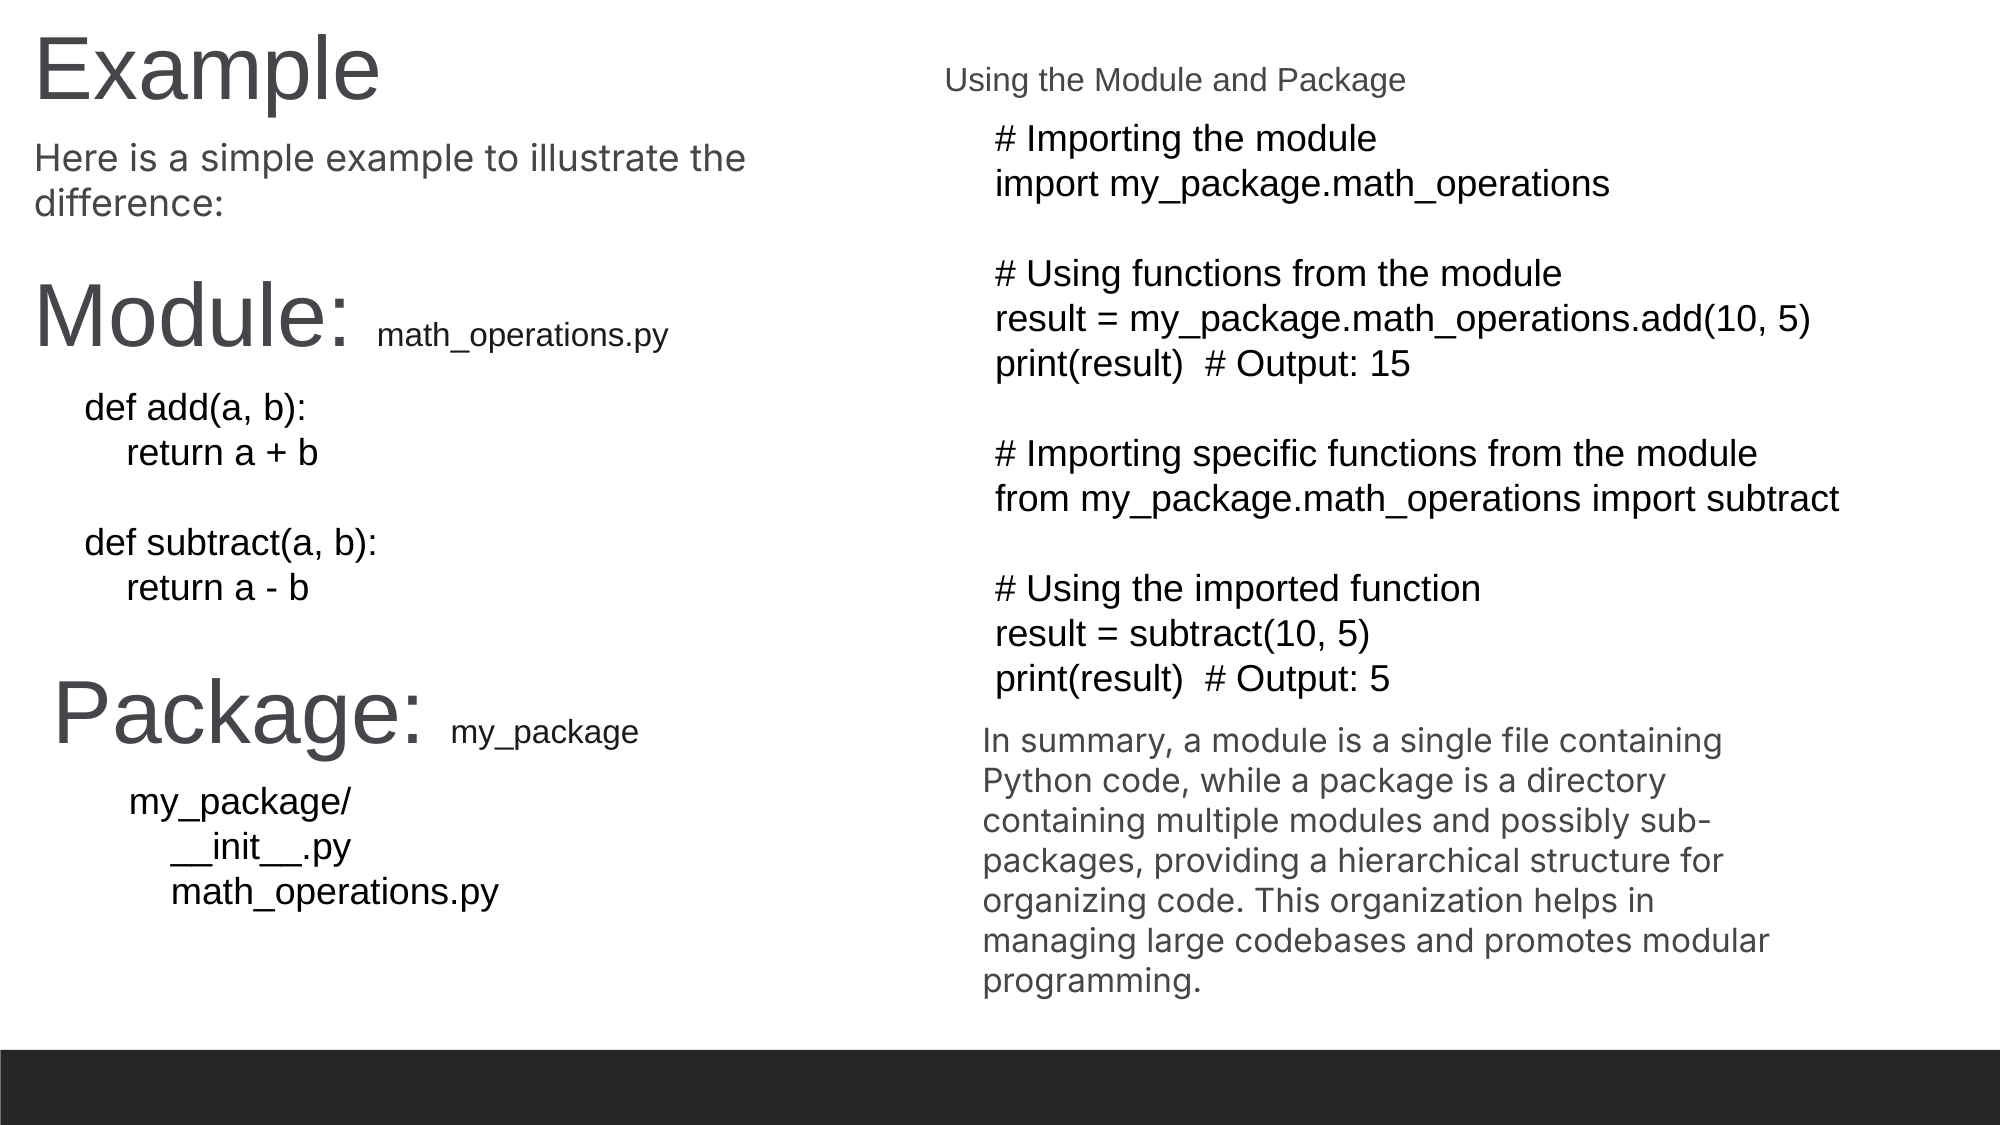

Example
Here is a simple example to illustrate the difference:
Module: math_operations.py
Using the Module and Package
# Importing the module
import my_package.math_operations

# Using functions from the module
result = my_package.math_operations.add(10, 5)
print(result)  # Output: 15

# Importing specific functions from the module
from my_package.math_operations import subtract

# Using the imported function
result = subtract(10, 5)
print(result)  # Output: 5
def add(a, b):
    return a + b

def subtract(a, b):
    return a - b
Package: my_package
In summary, a module is a single file containing Python code, while a package is a directory containing multiple modules and possibly sub-packages, providing a hierarchical structure for organizing code. This organization helps in managing large codebases and promotes modular programming.
my_package/
    __init__.py
    math_operations.py